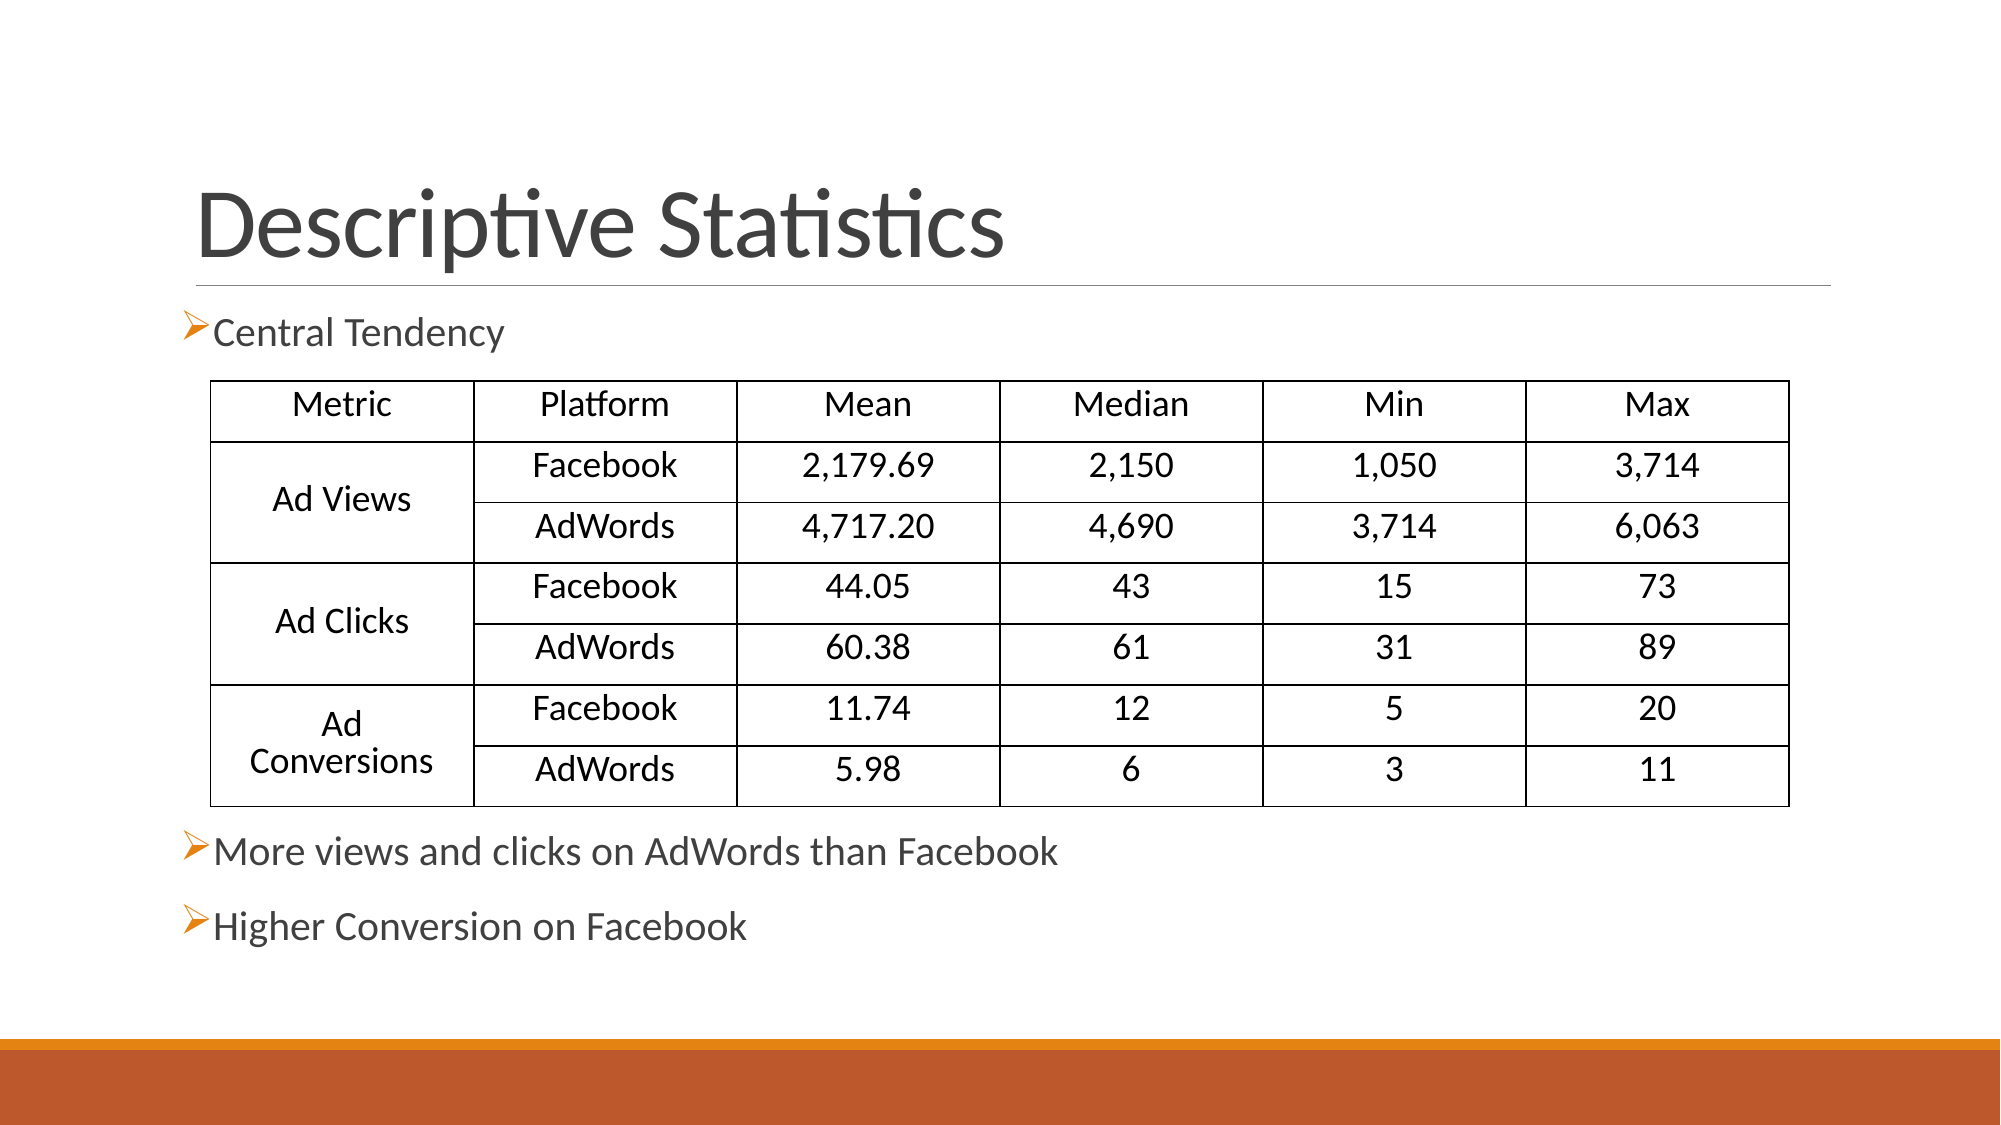

# Descriptive Statistics
Central Tendency

More views and clicks on AdWords than Facebook
Higher Conversion on Facebook
| Metric | Platform | Mean | Median | Min | Max |
| --- | --- | --- | --- | --- | --- |
| Ad Views | Facebook | 2,179.69 | 2,150 | 1,050 | 3,714 |
|  | AdWords | 4,717.20 | 4,690 | 3,714 | 6,063 |
| Ad Clicks | Facebook | 44.05 | 43 | 15 | 73 |
|  | AdWords | 60.38 | 61 | 31 | 89 |
| Ad Conversions | Facebook | 11.74 | 12 | 5 | 20 |
|  | AdWords | 5.98 | 6 | 3 | 11 |